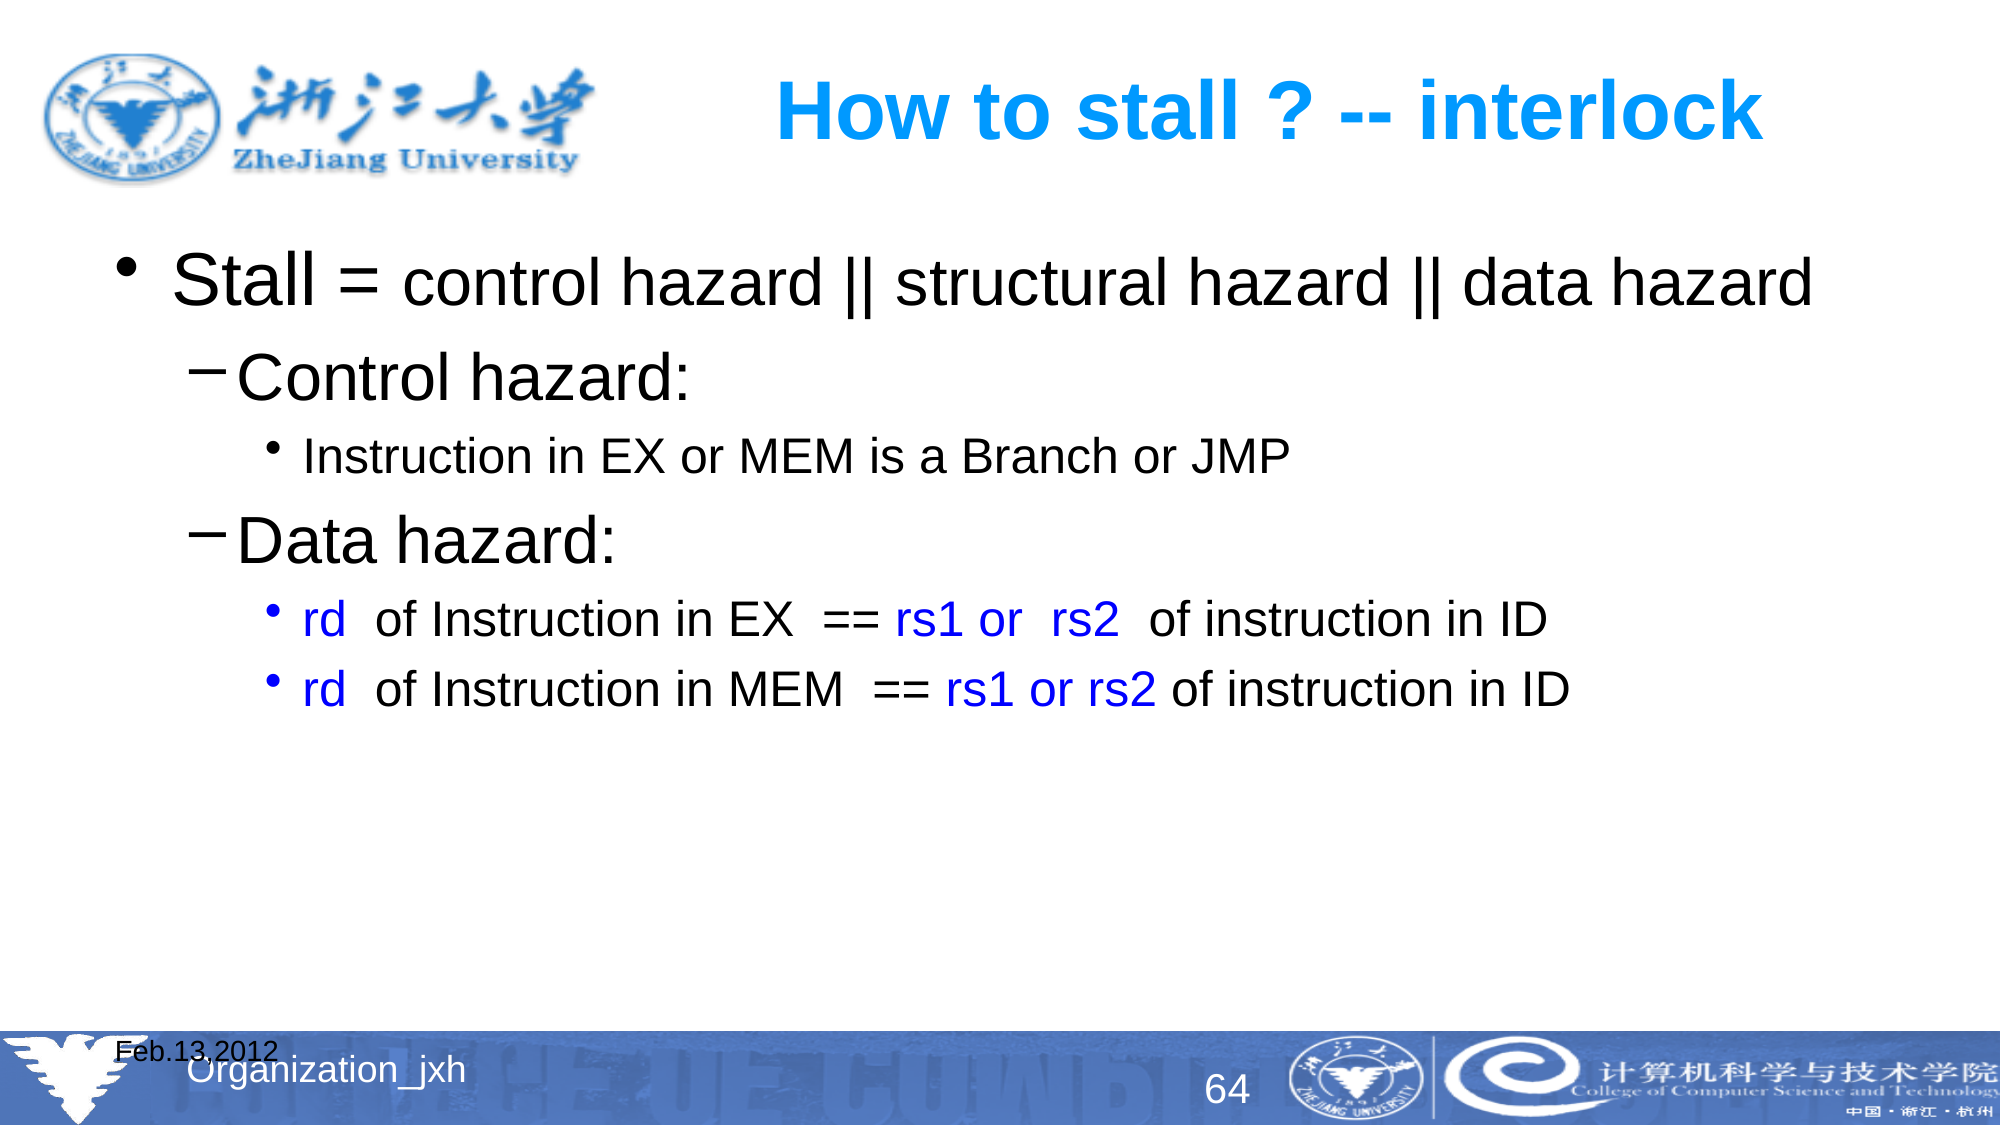

# How to stall ? -- interlock
Stall = control hazard || structural hazard || data hazard
Control hazard:
Instruction in EX or MEM is a Branch or JMP
Data hazard:
rd  of Instruction in EX  == rs1 or  rs2  of instruction in ID
rd  of Instruction in MEM  == rs1 or rs2 of instruction in ID

Feb.13,2012